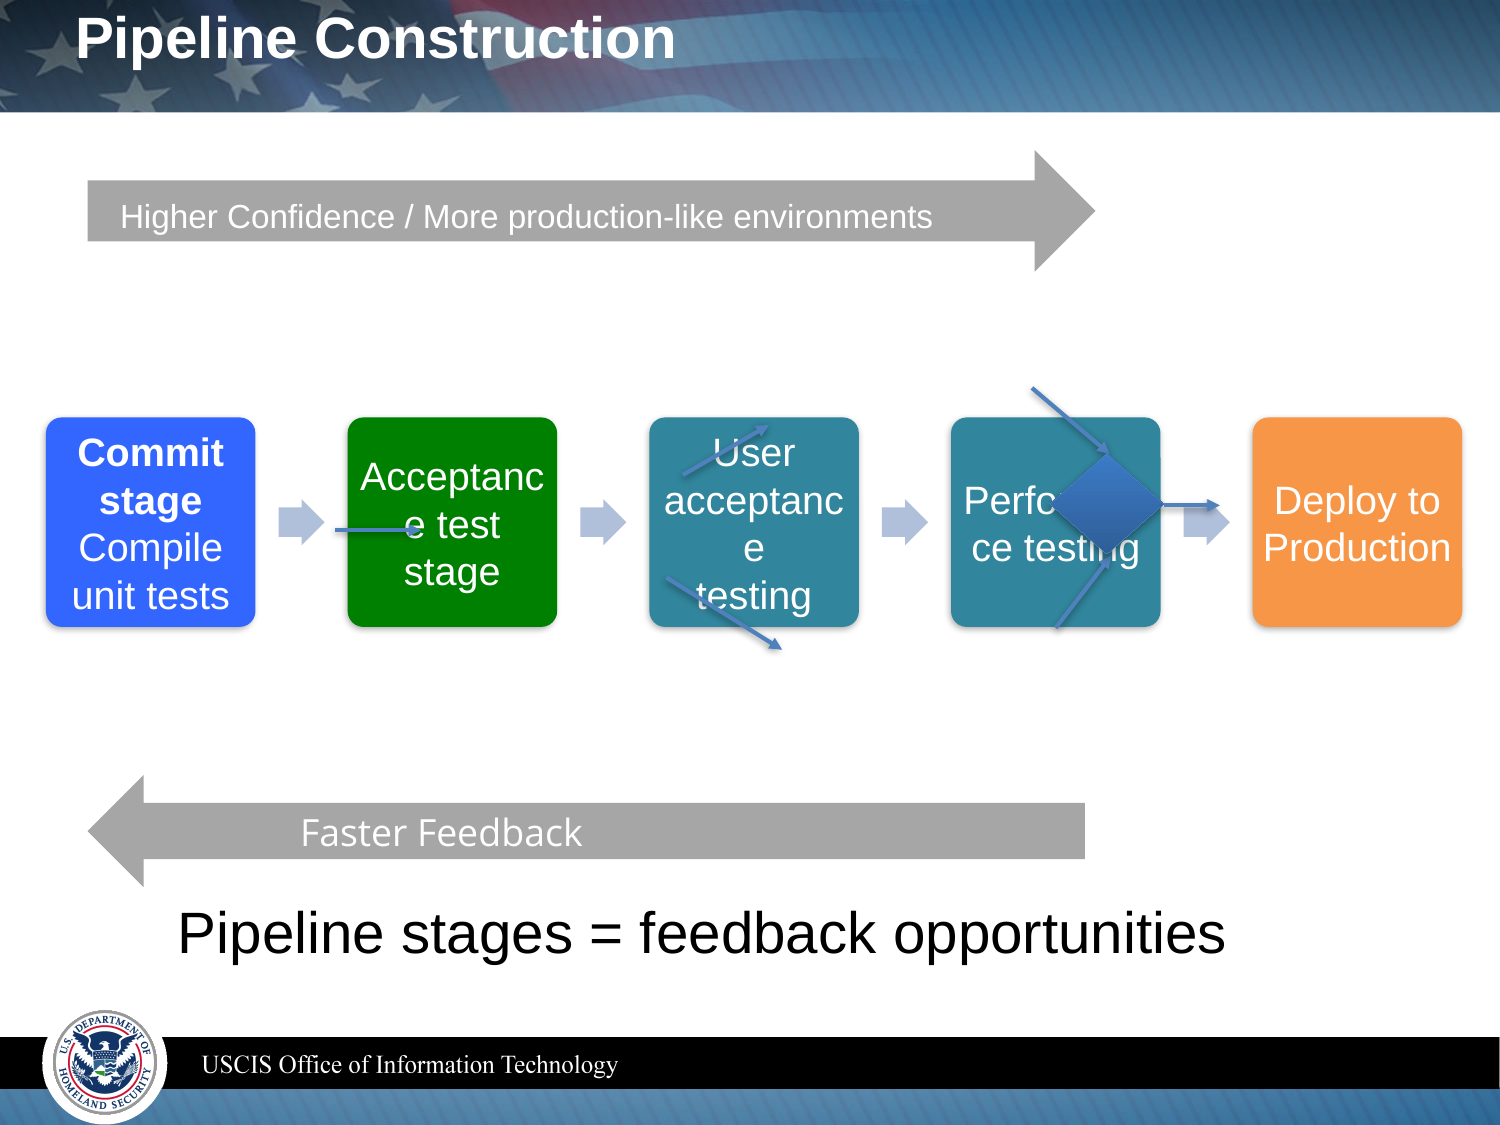

# Pipeline Construction

Higher Confidence / More production-like environments

Commit stage
Compile
unit tests

Acceptance test stage

User acceptance
testing

Performance testing

Deploy to Production

Faster Feedback
Pipeline stages = feedback opportunities
31